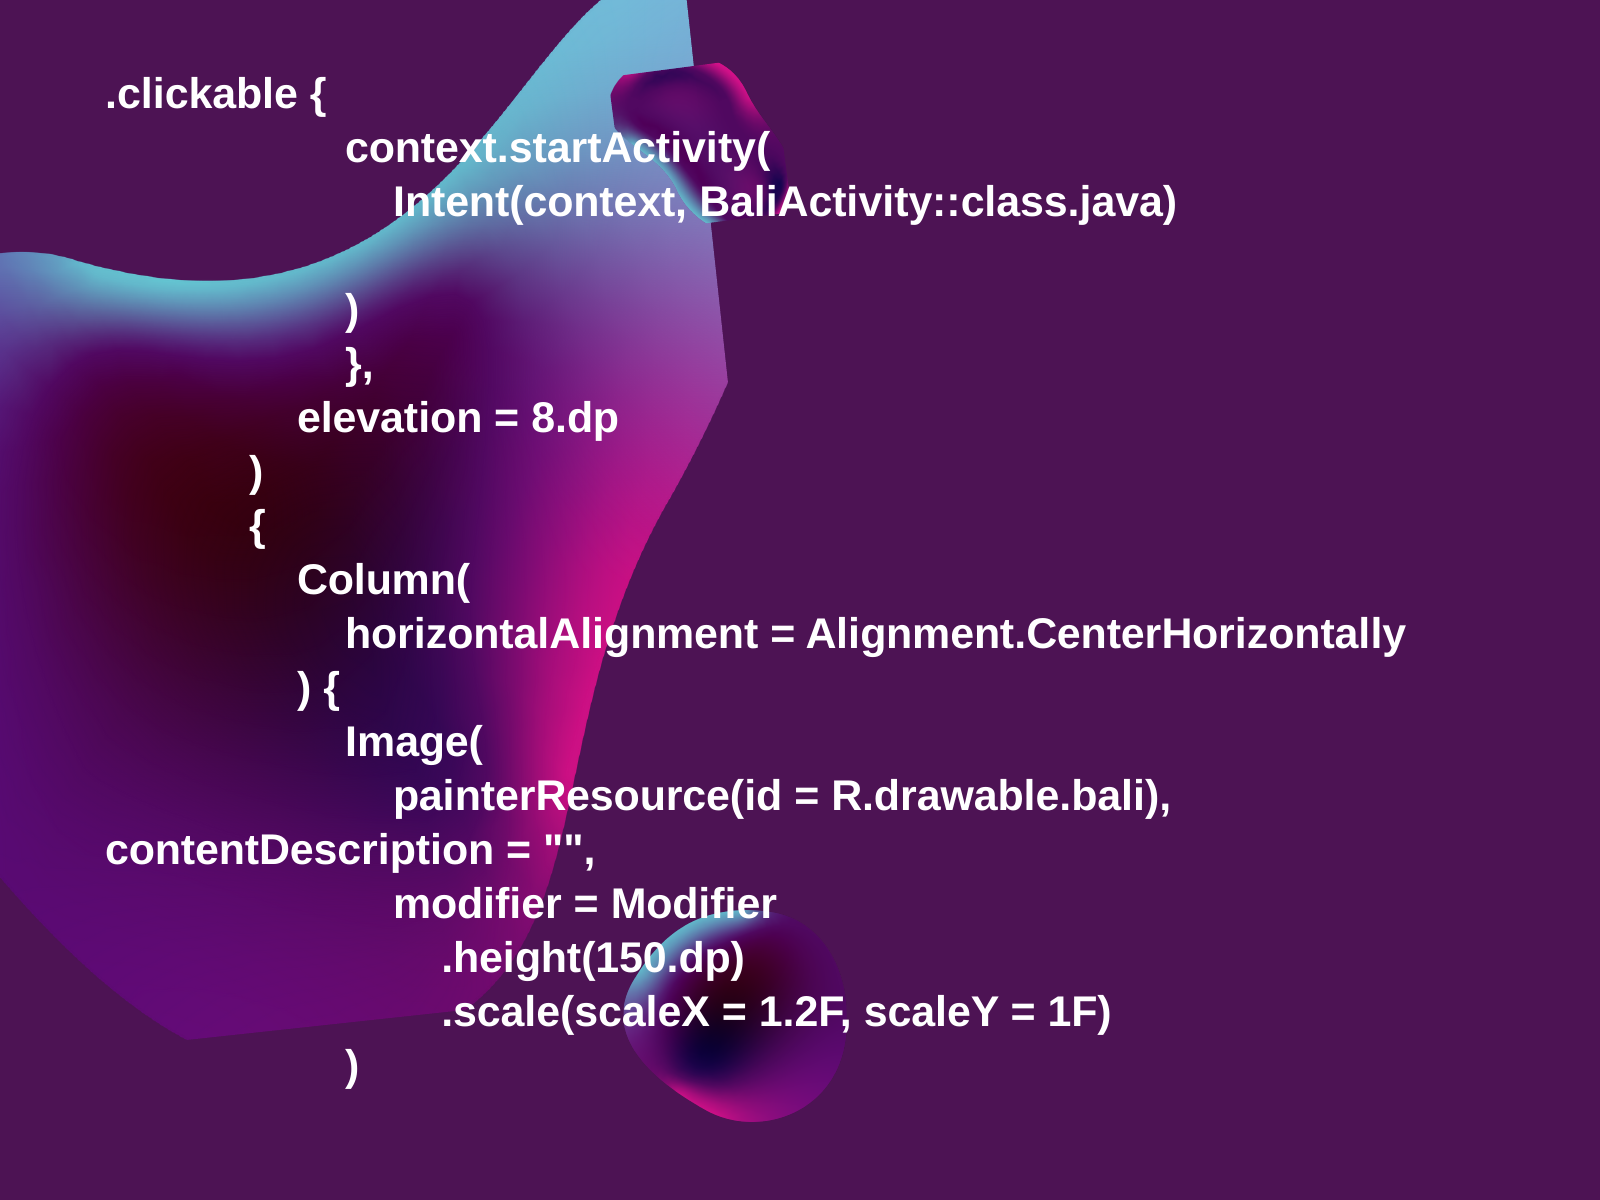

.clickable {
                    context.startActivity(
                        Intent(context, BaliActivity::class.java)

                    )
                    },
                elevation = 8.dp
            )
            {
                Column(
                    horizontalAlignment = Alignment.CenterHorizontally
                ) {
                    Image(
                        painterResource(id = R.drawable.bali), contentDescription = "",
                        modifier = Modifier
                            .height(150.dp)
                            .scale(scaleX = 1.2F, scaleY = 1F)
                    )